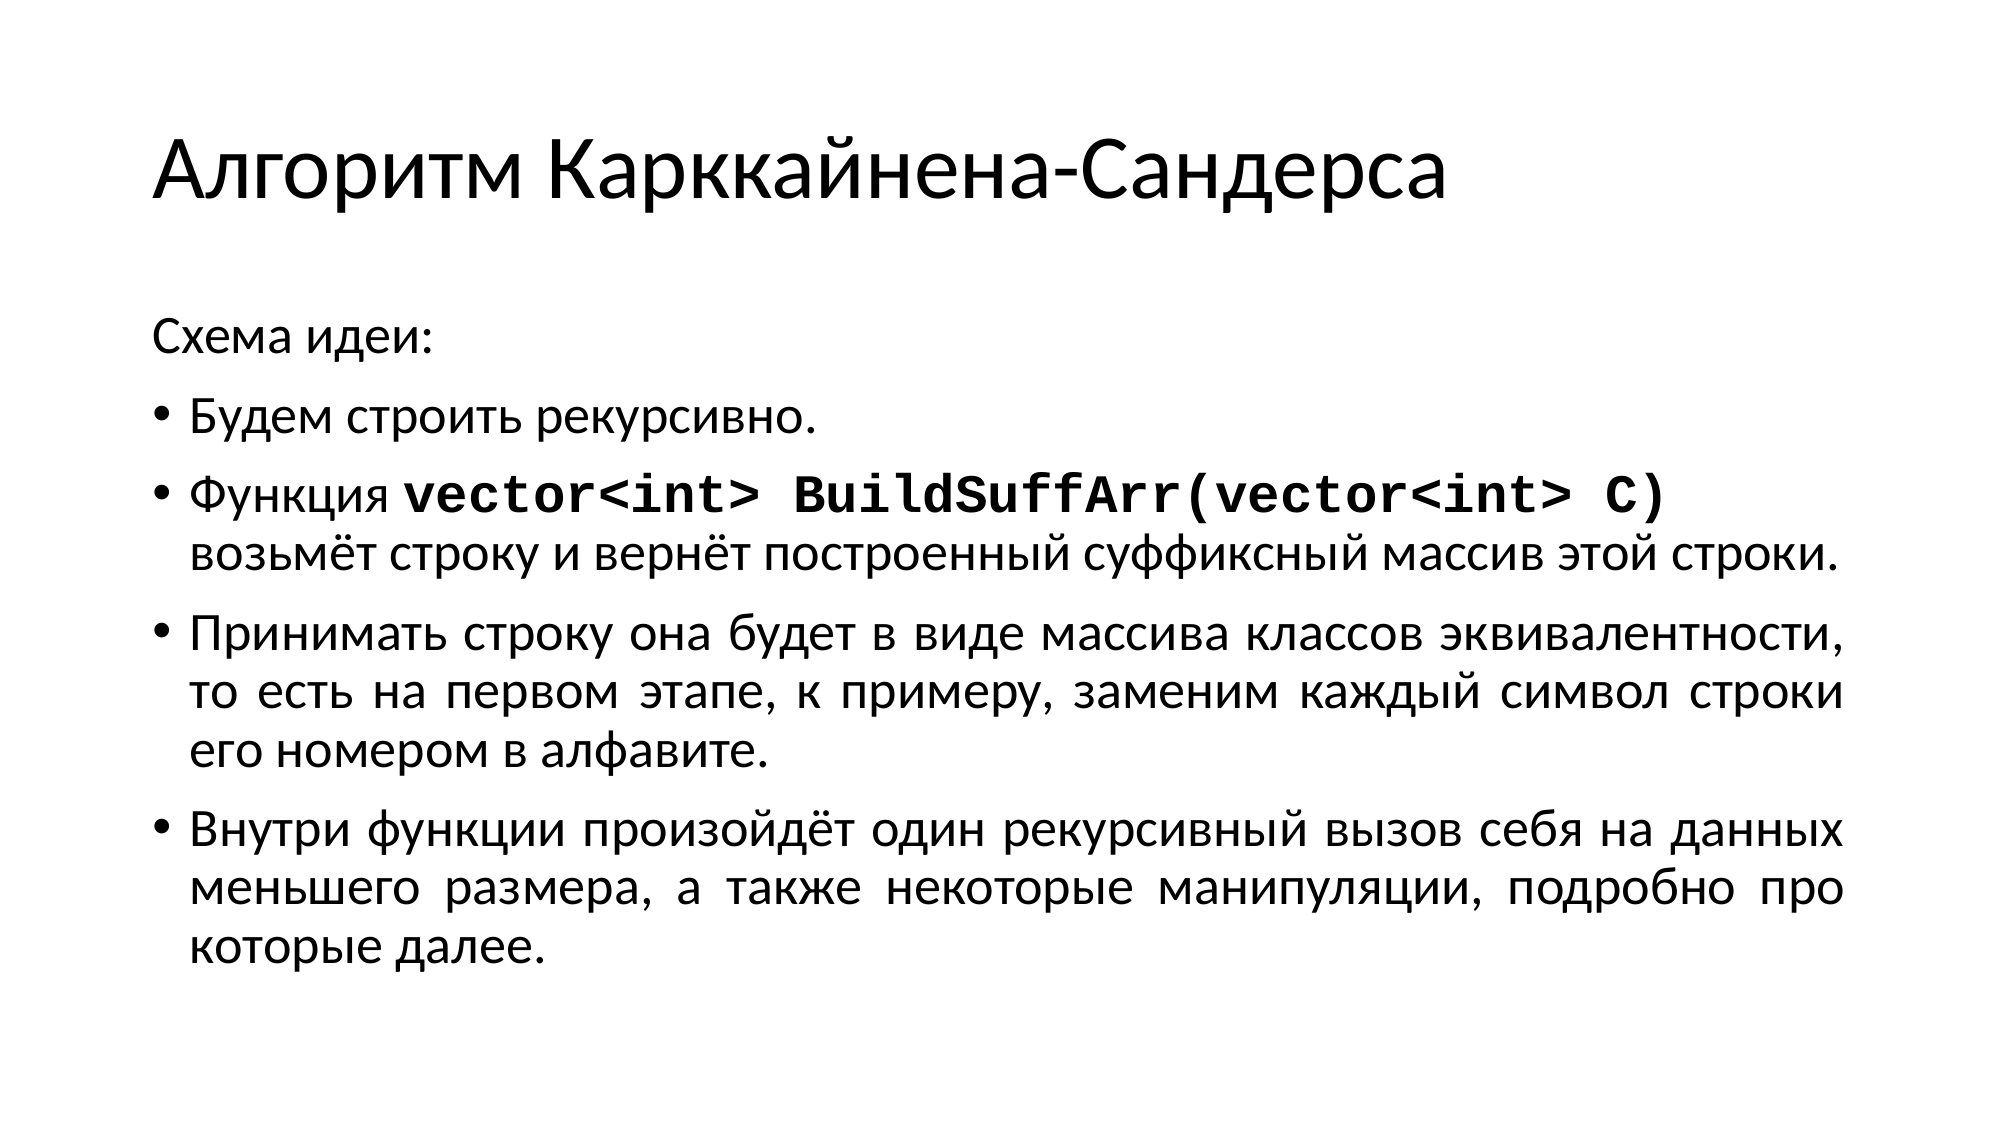

# Алгоритм Карккайнена-Сандерса
Схема идеи:
Будем строить рекурсивно.
Функция vector<int> BuildSuffArr(vector<int> C)  возьмёт строку и вернёт построенный суффиксный массив этой строки.
Принимать строку она будет в виде массива классов эквивалентности, то есть на первом этапе, к примеру, заменим каждый символ строки его номером в алфавите.
Внутри функции произойдёт один рекурсивный вызов себя на данных меньшего размера, а также некоторые манипуляции, подробно про которые далее.